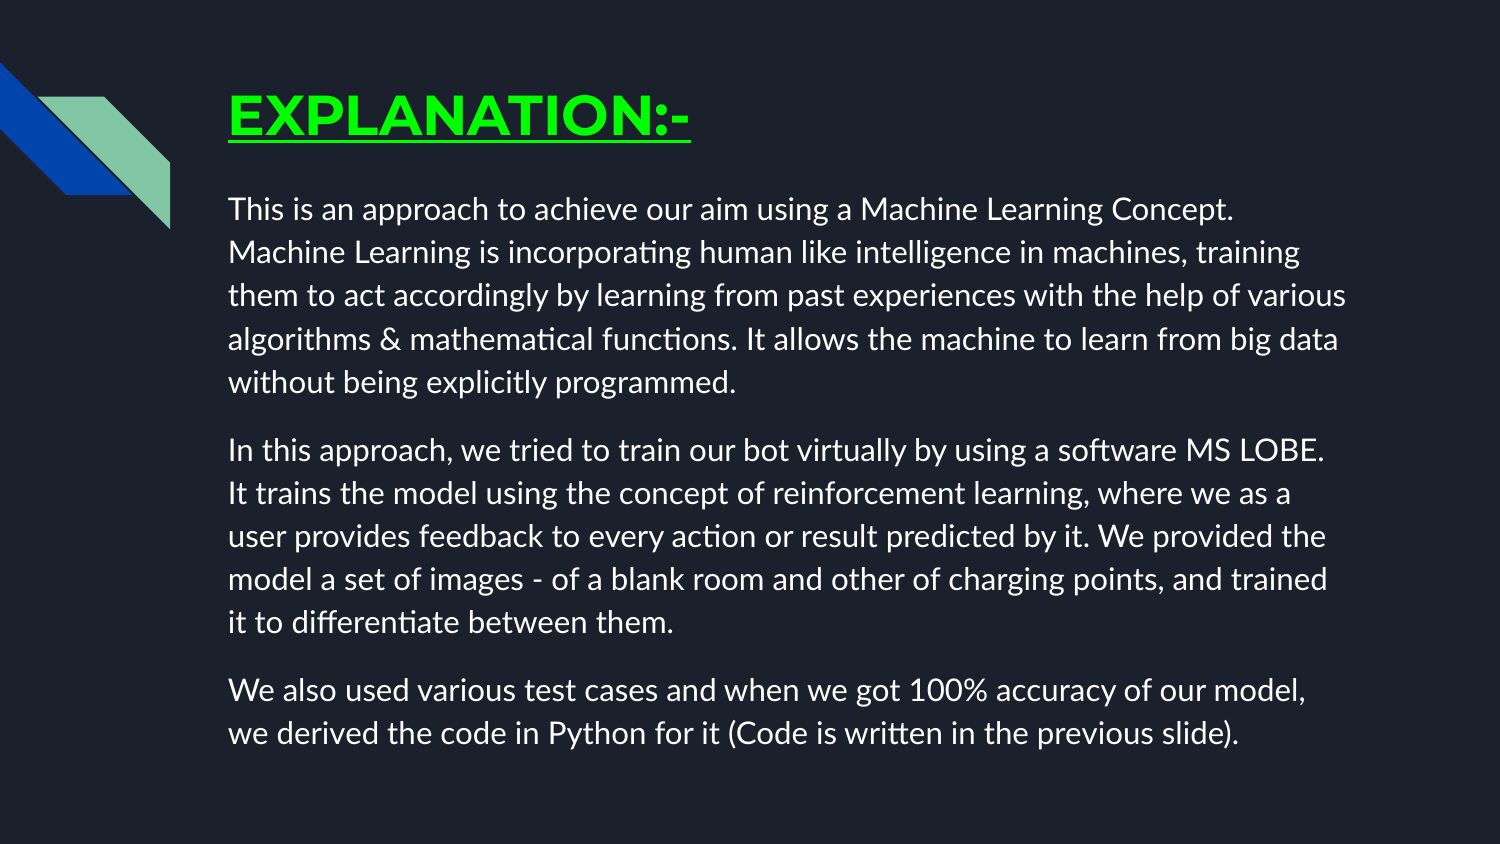

# EXPLANATION:-
This is an approach to achieve our aim using a Machine Learning Concept. Machine Learning is incorporating human like intelligence in machines, training them to act accordingly by learning from past experiences with the help of various algorithms & mathematical functions. It allows the machine to learn from big data without being explicitly programmed.
In this approach, we tried to train our bot virtually by using a software MS LOBE. It trains the model using the concept of reinforcement learning, where we as a user provides feedback to every action or result predicted by it. We provided the model a set of images - of a blank room and other of charging points, and trained it to differentiate between them.
We also used various test cases and when we got 100% accuracy of our model, we derived the code in Python for it (Code is written in the previous slide).